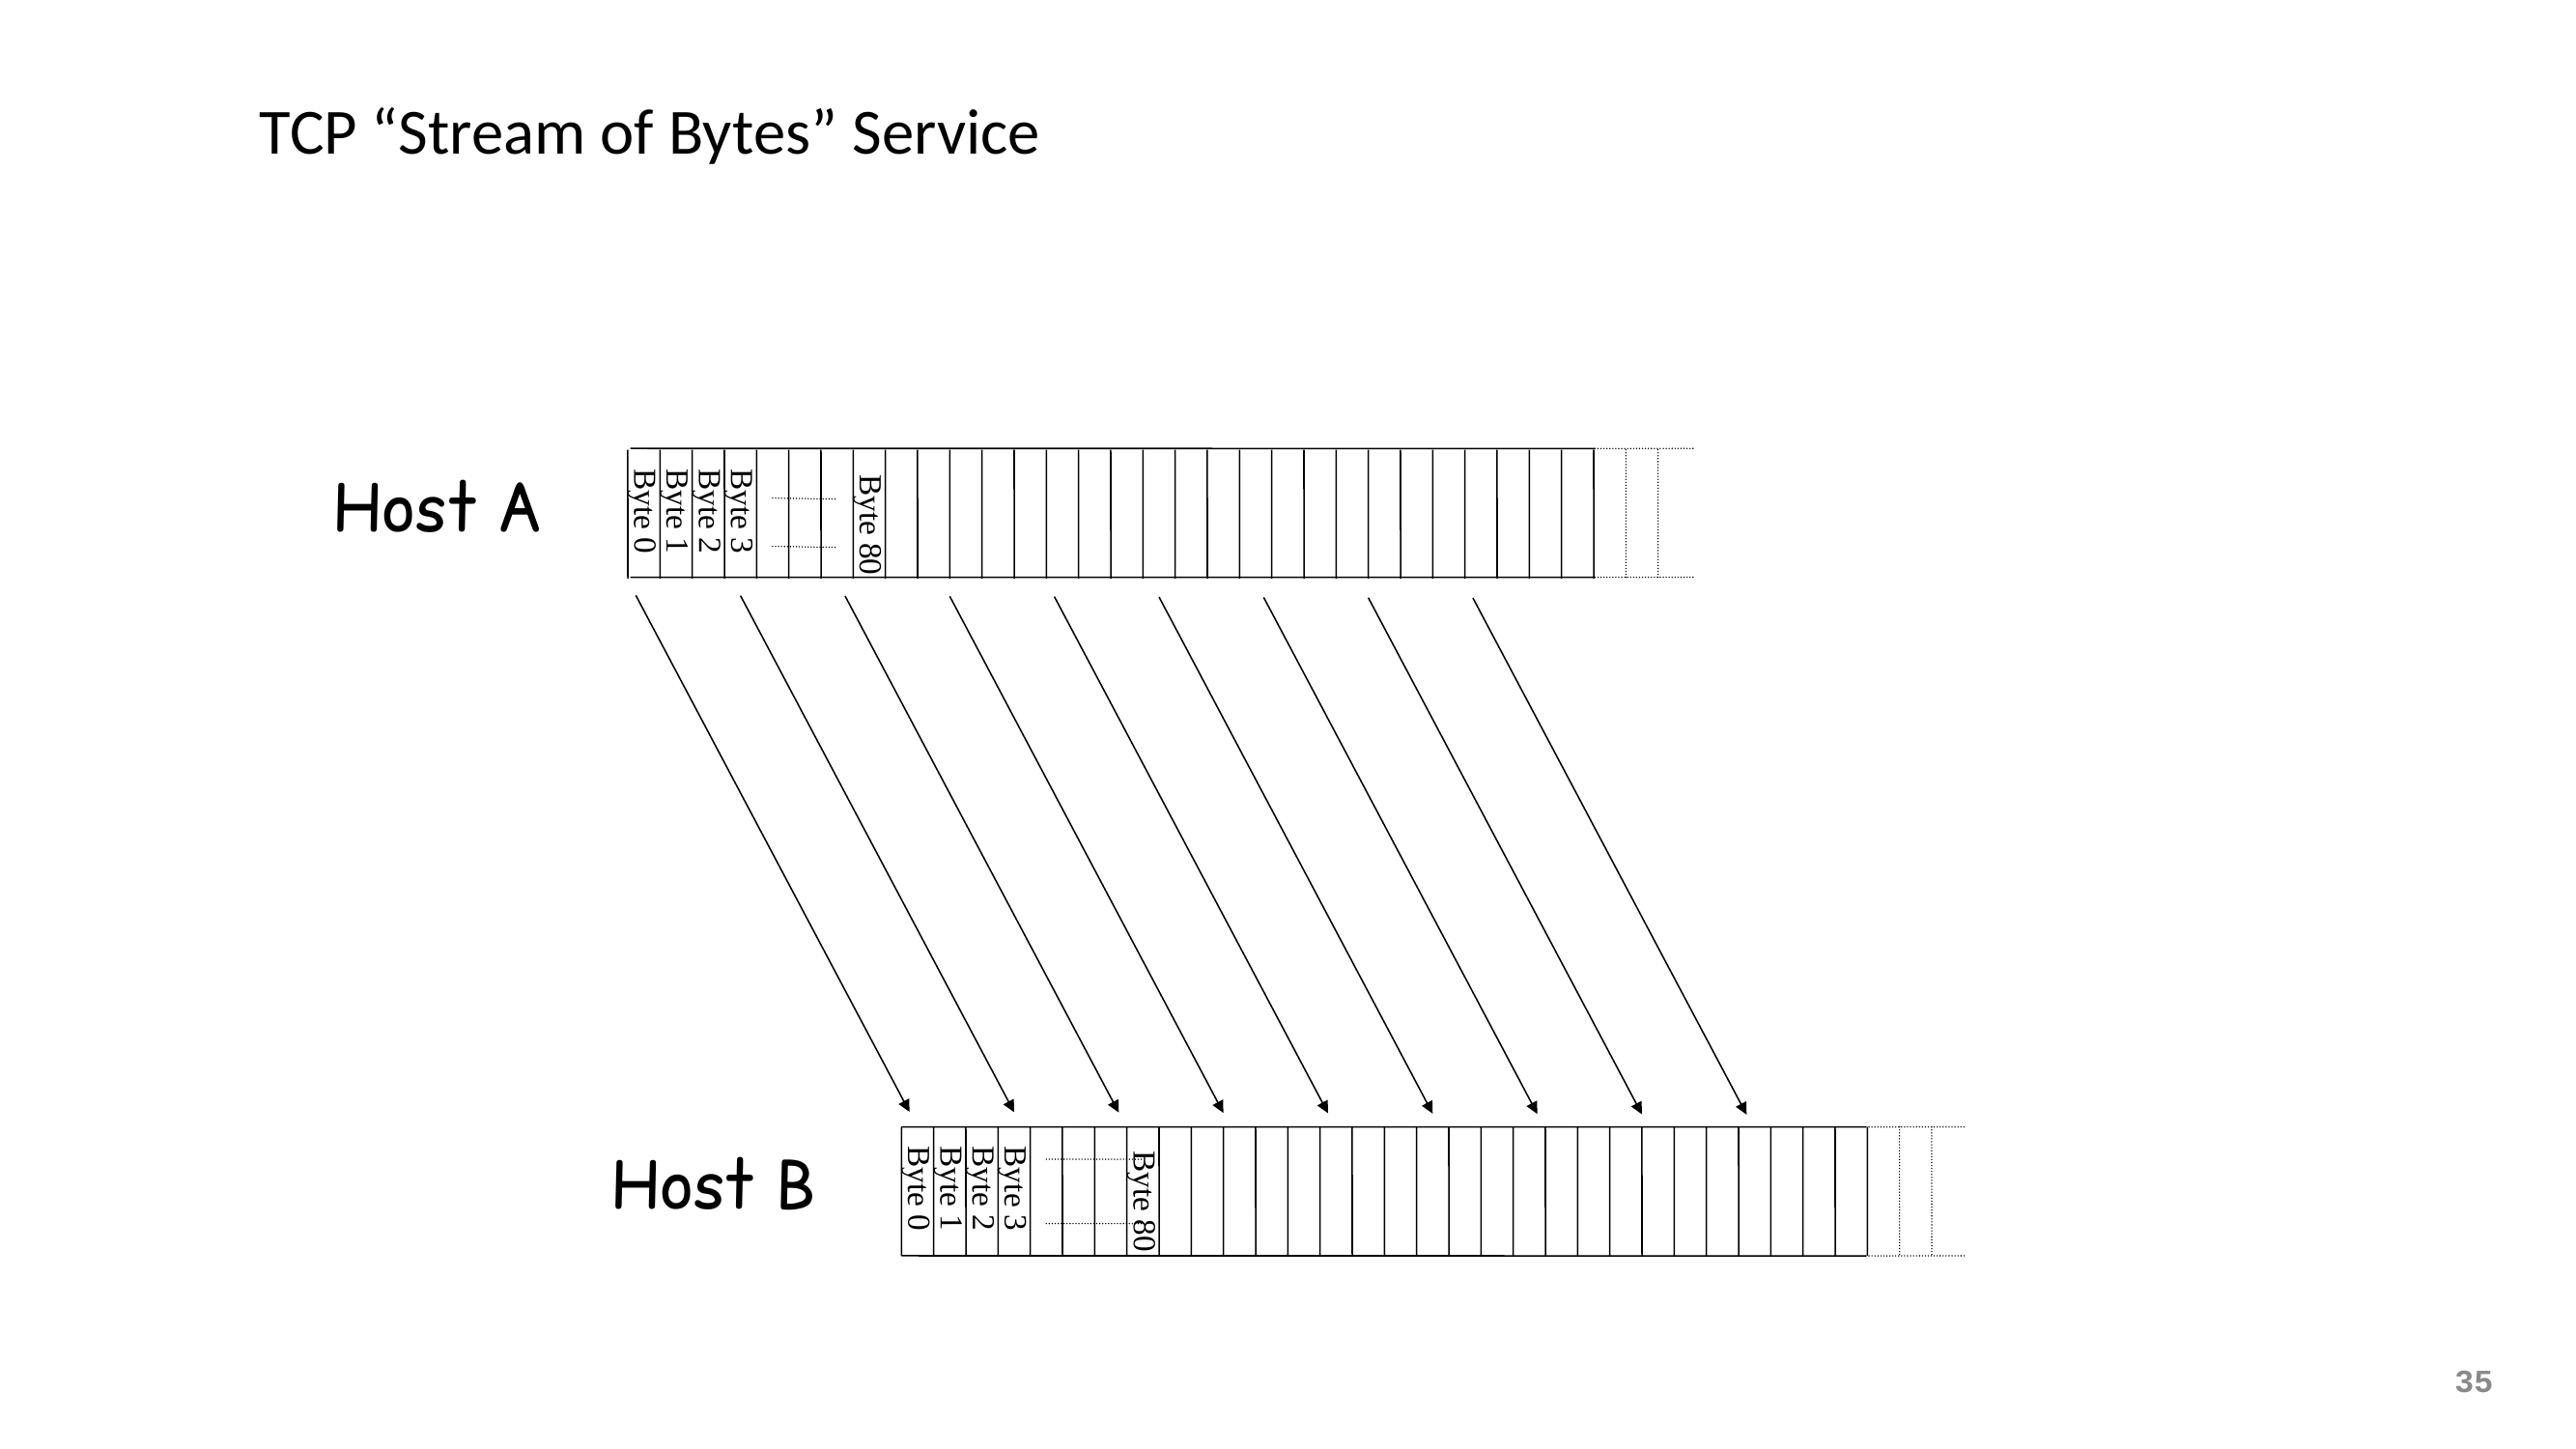

# TCP “Stream of Bytes” Service

Host A
Byte 0
Byte 1
Byte 2
Byte 3

Byte 80

Host B

Byte 0
Byte 1
Byte 2
Byte 3
Byte 80

35